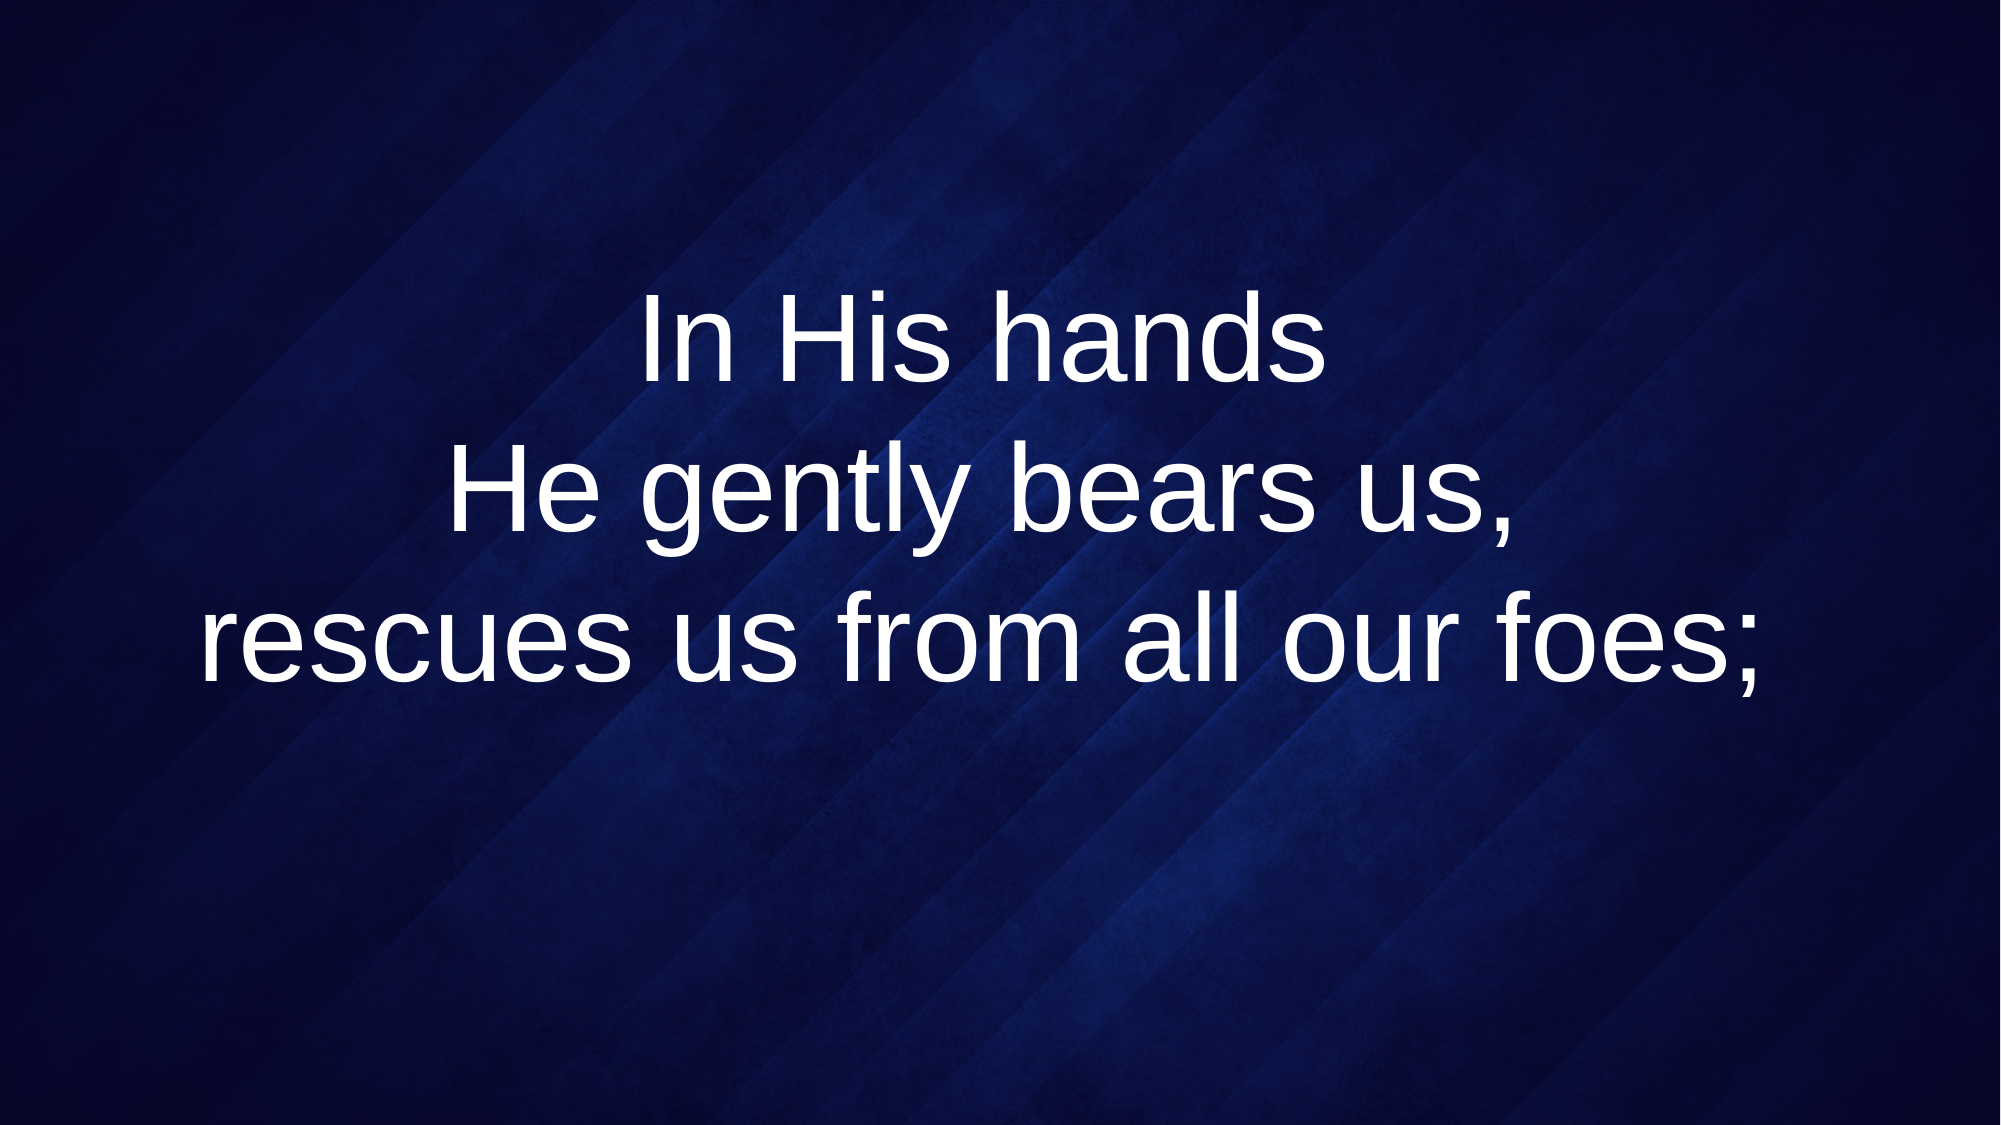

# In His hands He gently bears us, rescues us from all our foes;